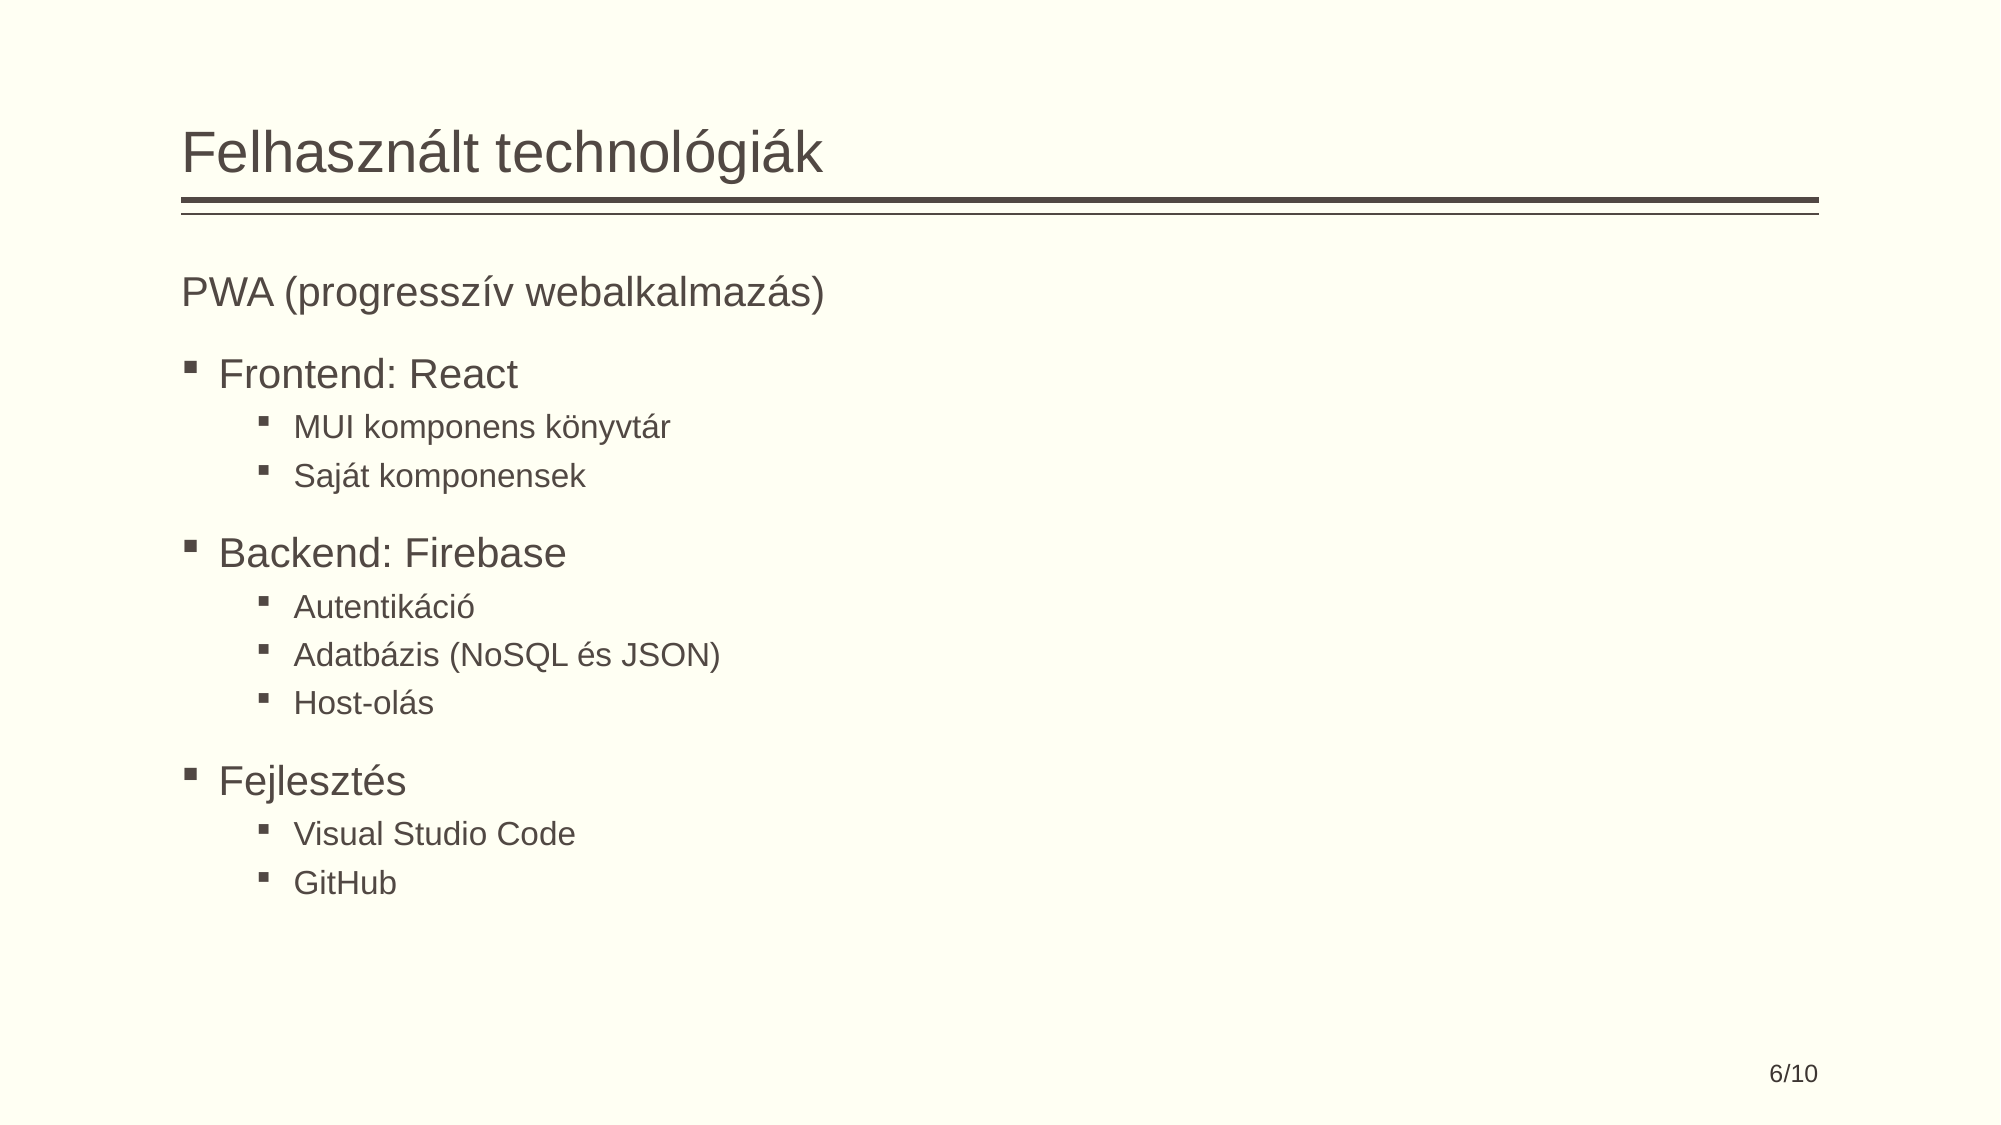

# Felhasznált technológiák
PWA (progresszív webalkalmazás)
Frontend: React
MUI komponens könyvtár
Saját komponensek
Backend: Firebase
Autentikáció
Adatbázis (NoSQL és JSON)
Host-olás
Fejlesztés
Visual Studio Code
GitHub
6/10